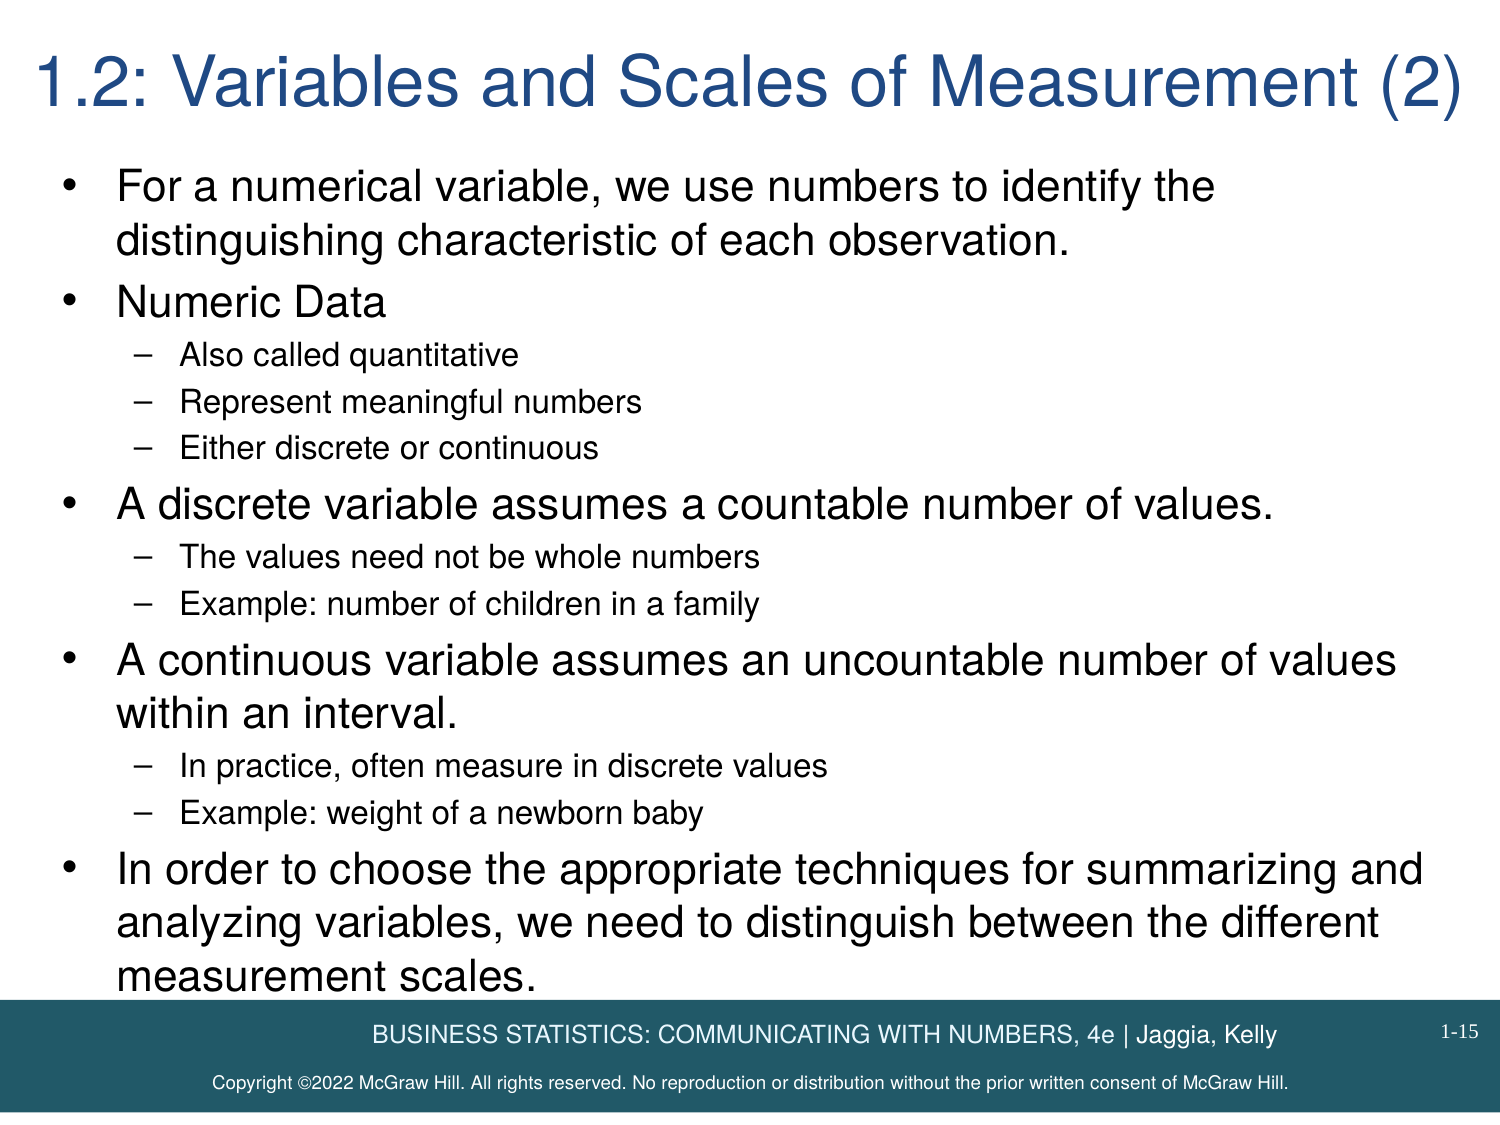

# 1.2: Variables and Scales of Measurement (2)
For a numerical variable, we use numbers to identify the distinguishing characteristic of each observation.
Numeric Data
Also called quantitative
Represent meaningful numbers
Either discrete or continuous
A discrete variable assumes a countable number of values.
The values need not be whole numbers
Example: number of children in a family
A continuous variable assumes an uncountable number of values within an interval.
In practice, often measure in discrete values
Example: weight of a newborn baby
In order to choose the appropriate techniques for summarizing and analyzing variables, we need to distinguish between the different measurement scales.